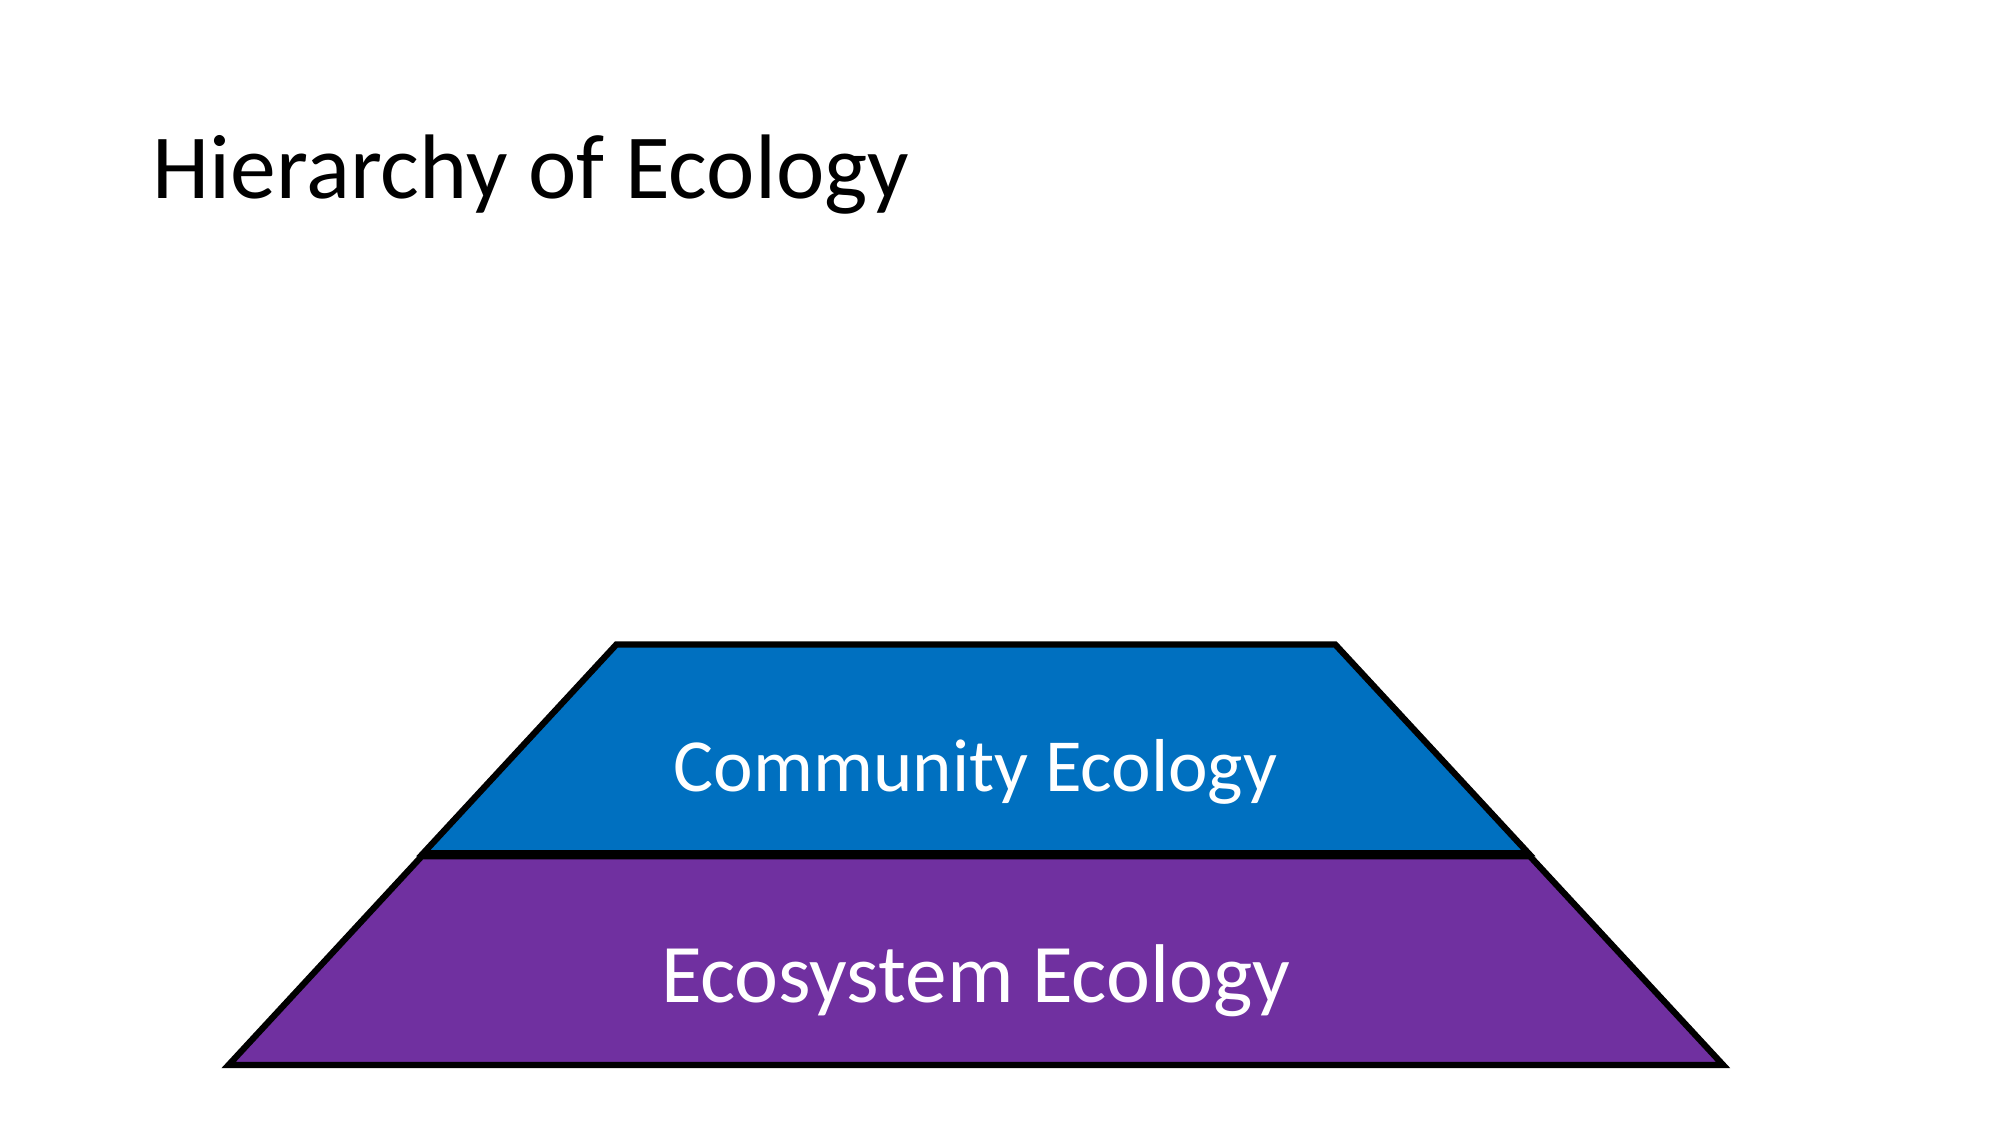

# Hierarchy of Ecology
Community Ecology
Ecosystem Ecology